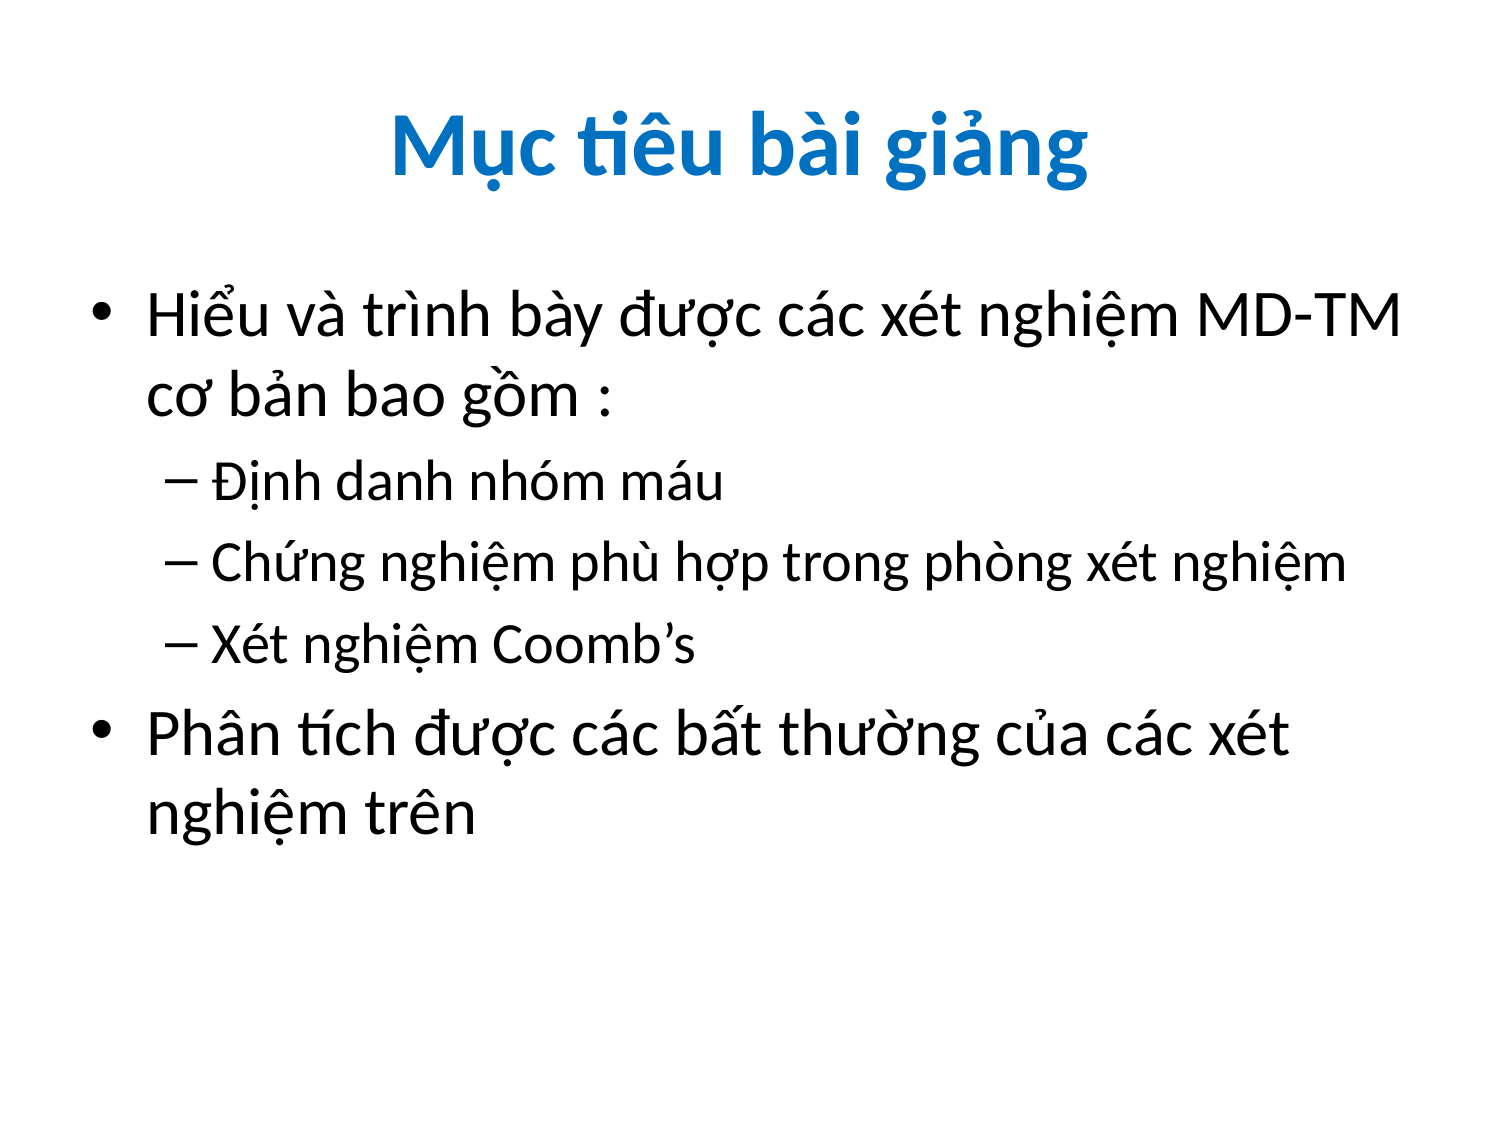

# Mục tiêu bài giảng
Hiểu và trình bày được các xét nghiệm MD-TM cơ bản bao gồm :
Định danh nhóm máu
Chứng nghiệm phù hợp trong phòng xét nghiệm
Xét nghiệm Coomb’s
Phân tích được các bất thường của các xét nghiệm trên